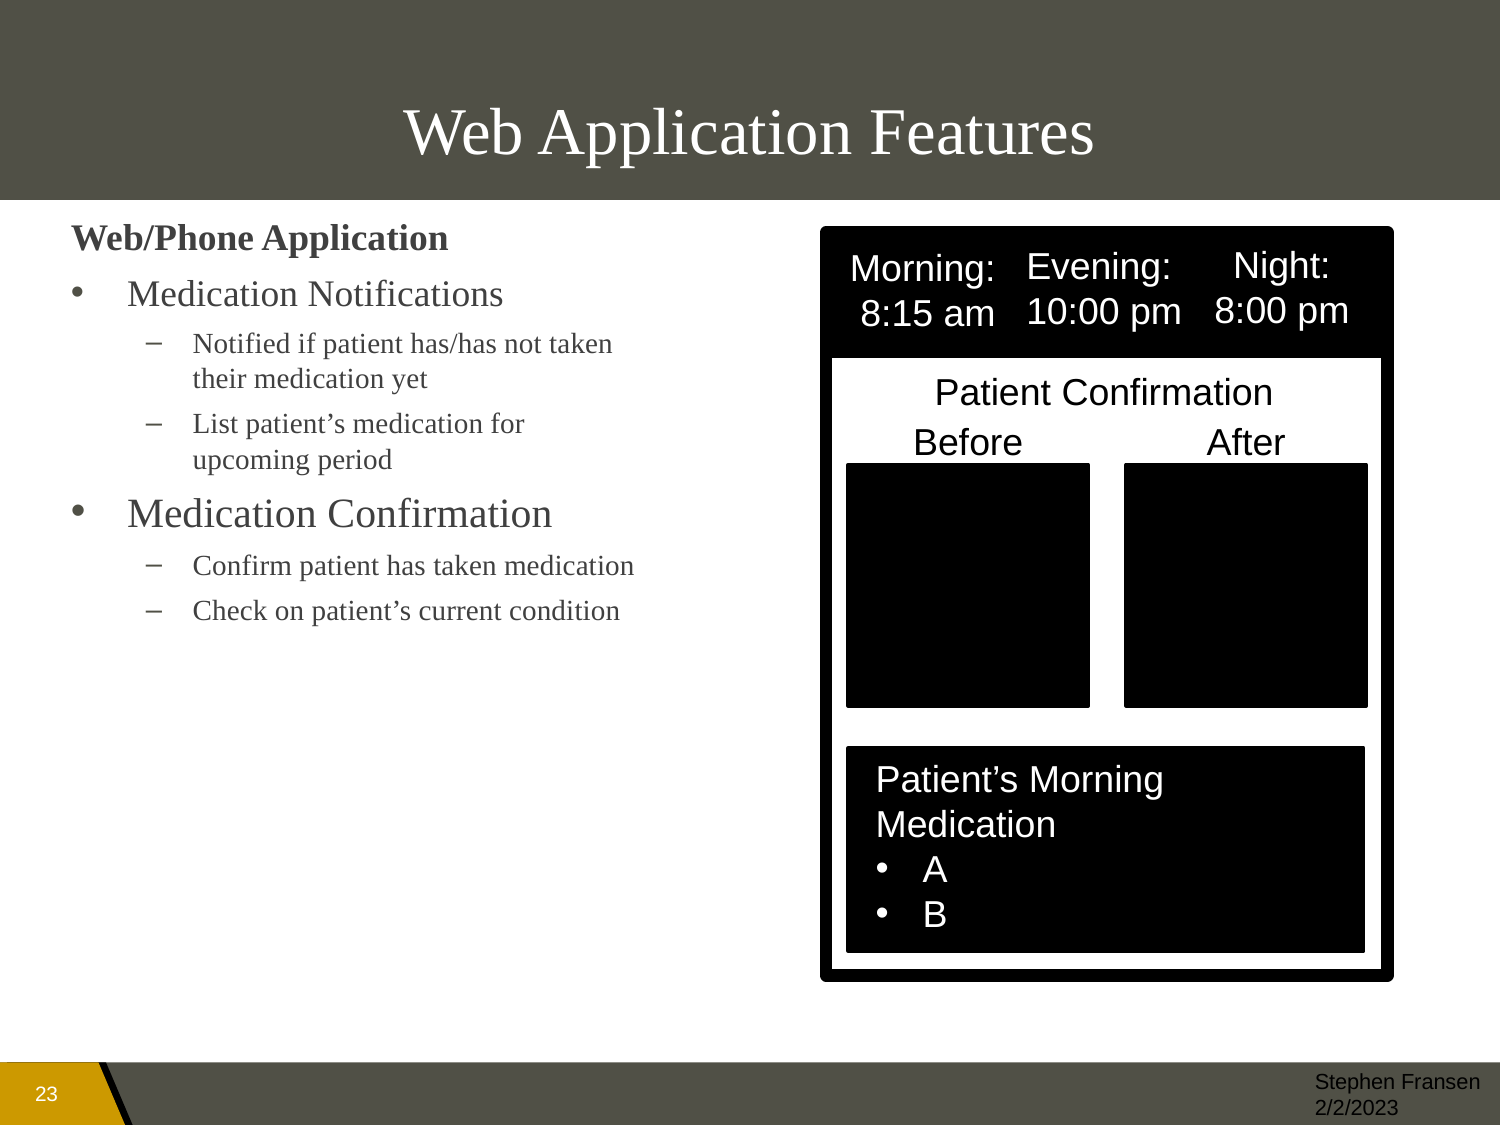

# Web Application Features
Web/Phone Application
Medication Notifications
Notified if patient has/has not taken their medication yet
List patient’s medication for upcoming period
Medication Confirmation
Confirm patient has taken medication
Check on patient’s current condition

Night:
8:00 pm
Evening:
10:00 pm
Morning:
8:15 am
Patient Confirmation
Before
After

Patient’s Morning Medication
A
B
Stephen Fransen
2/2/2023